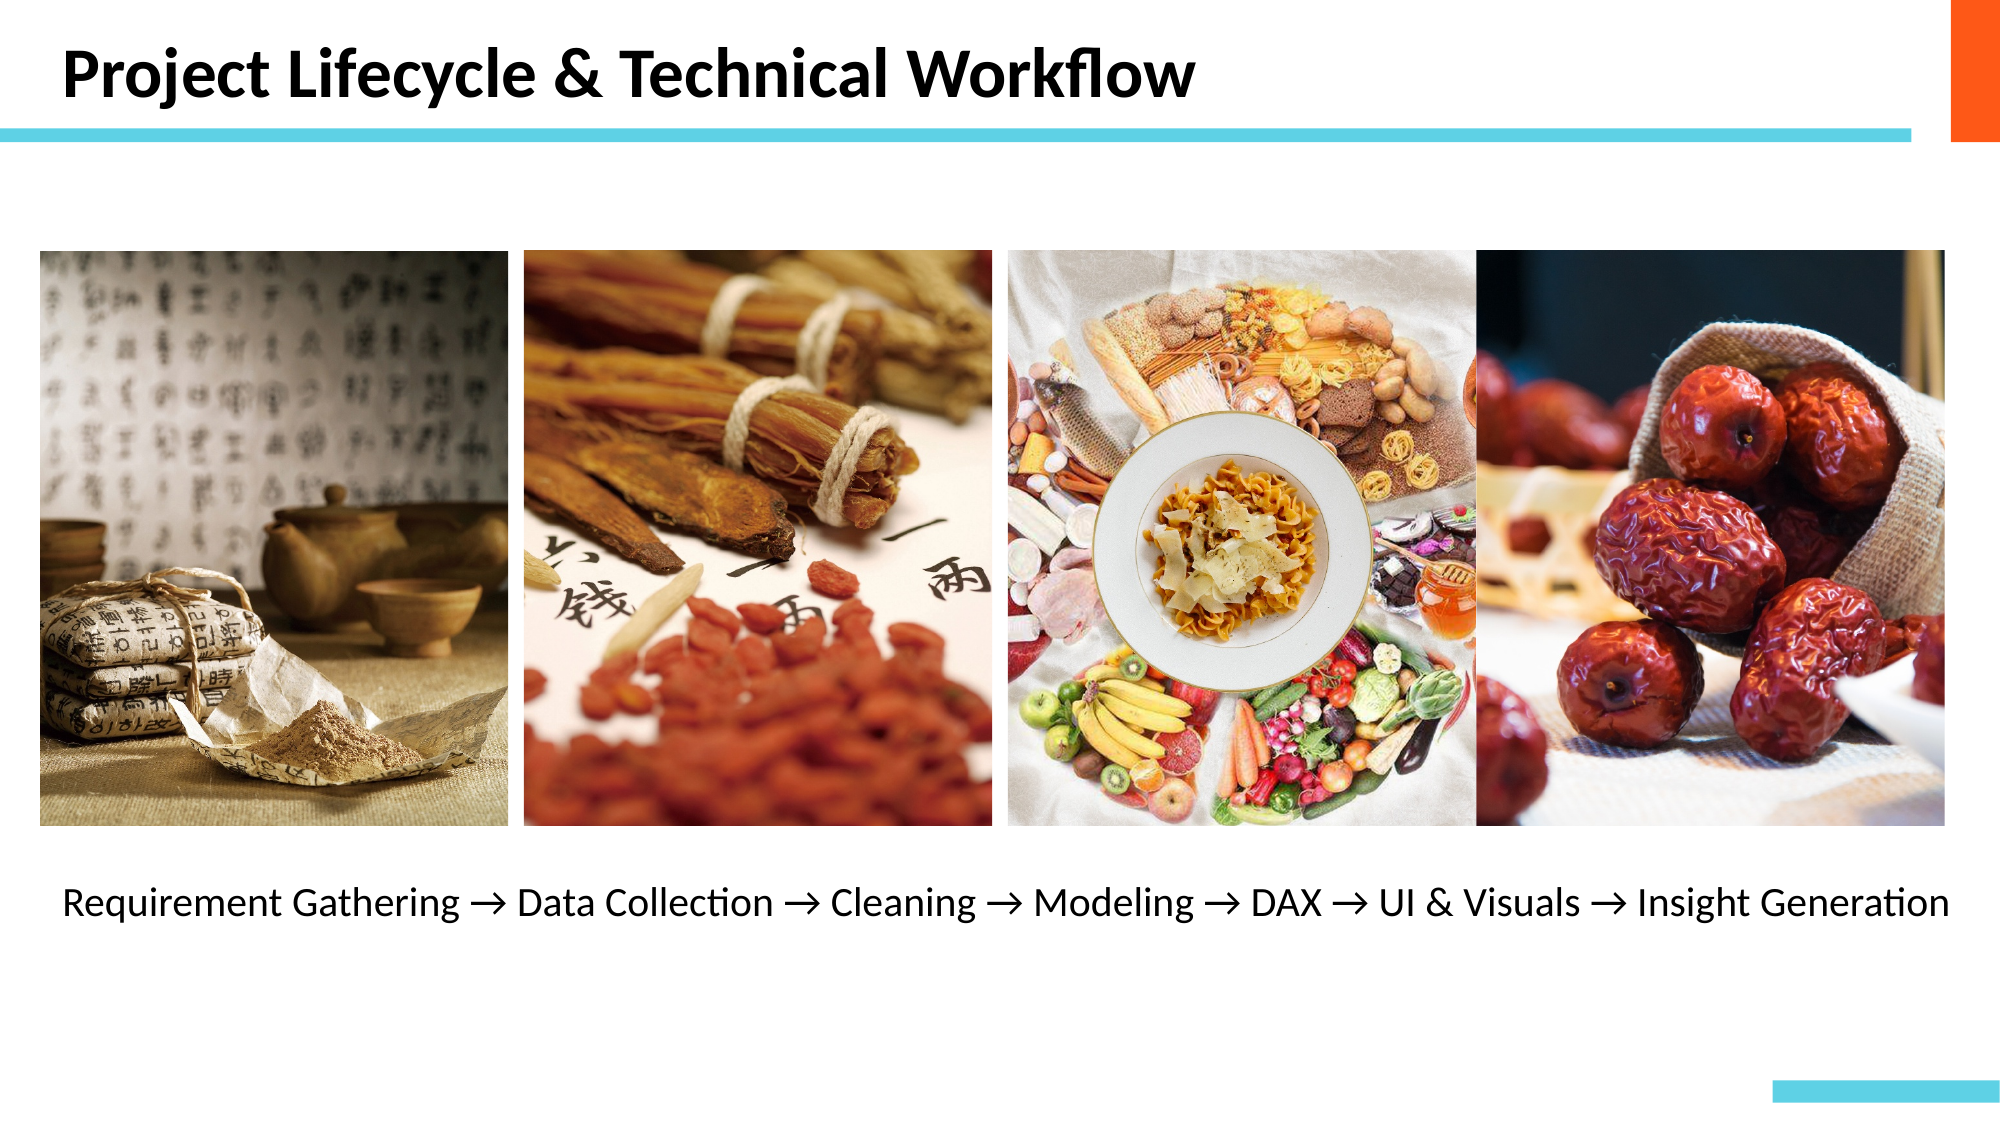

Project Lifecycle & Technical Workflow

Requirement Gathering → Data Collection → Cleaning → Modeling → DAX → UI & Visuals → Insight Generation